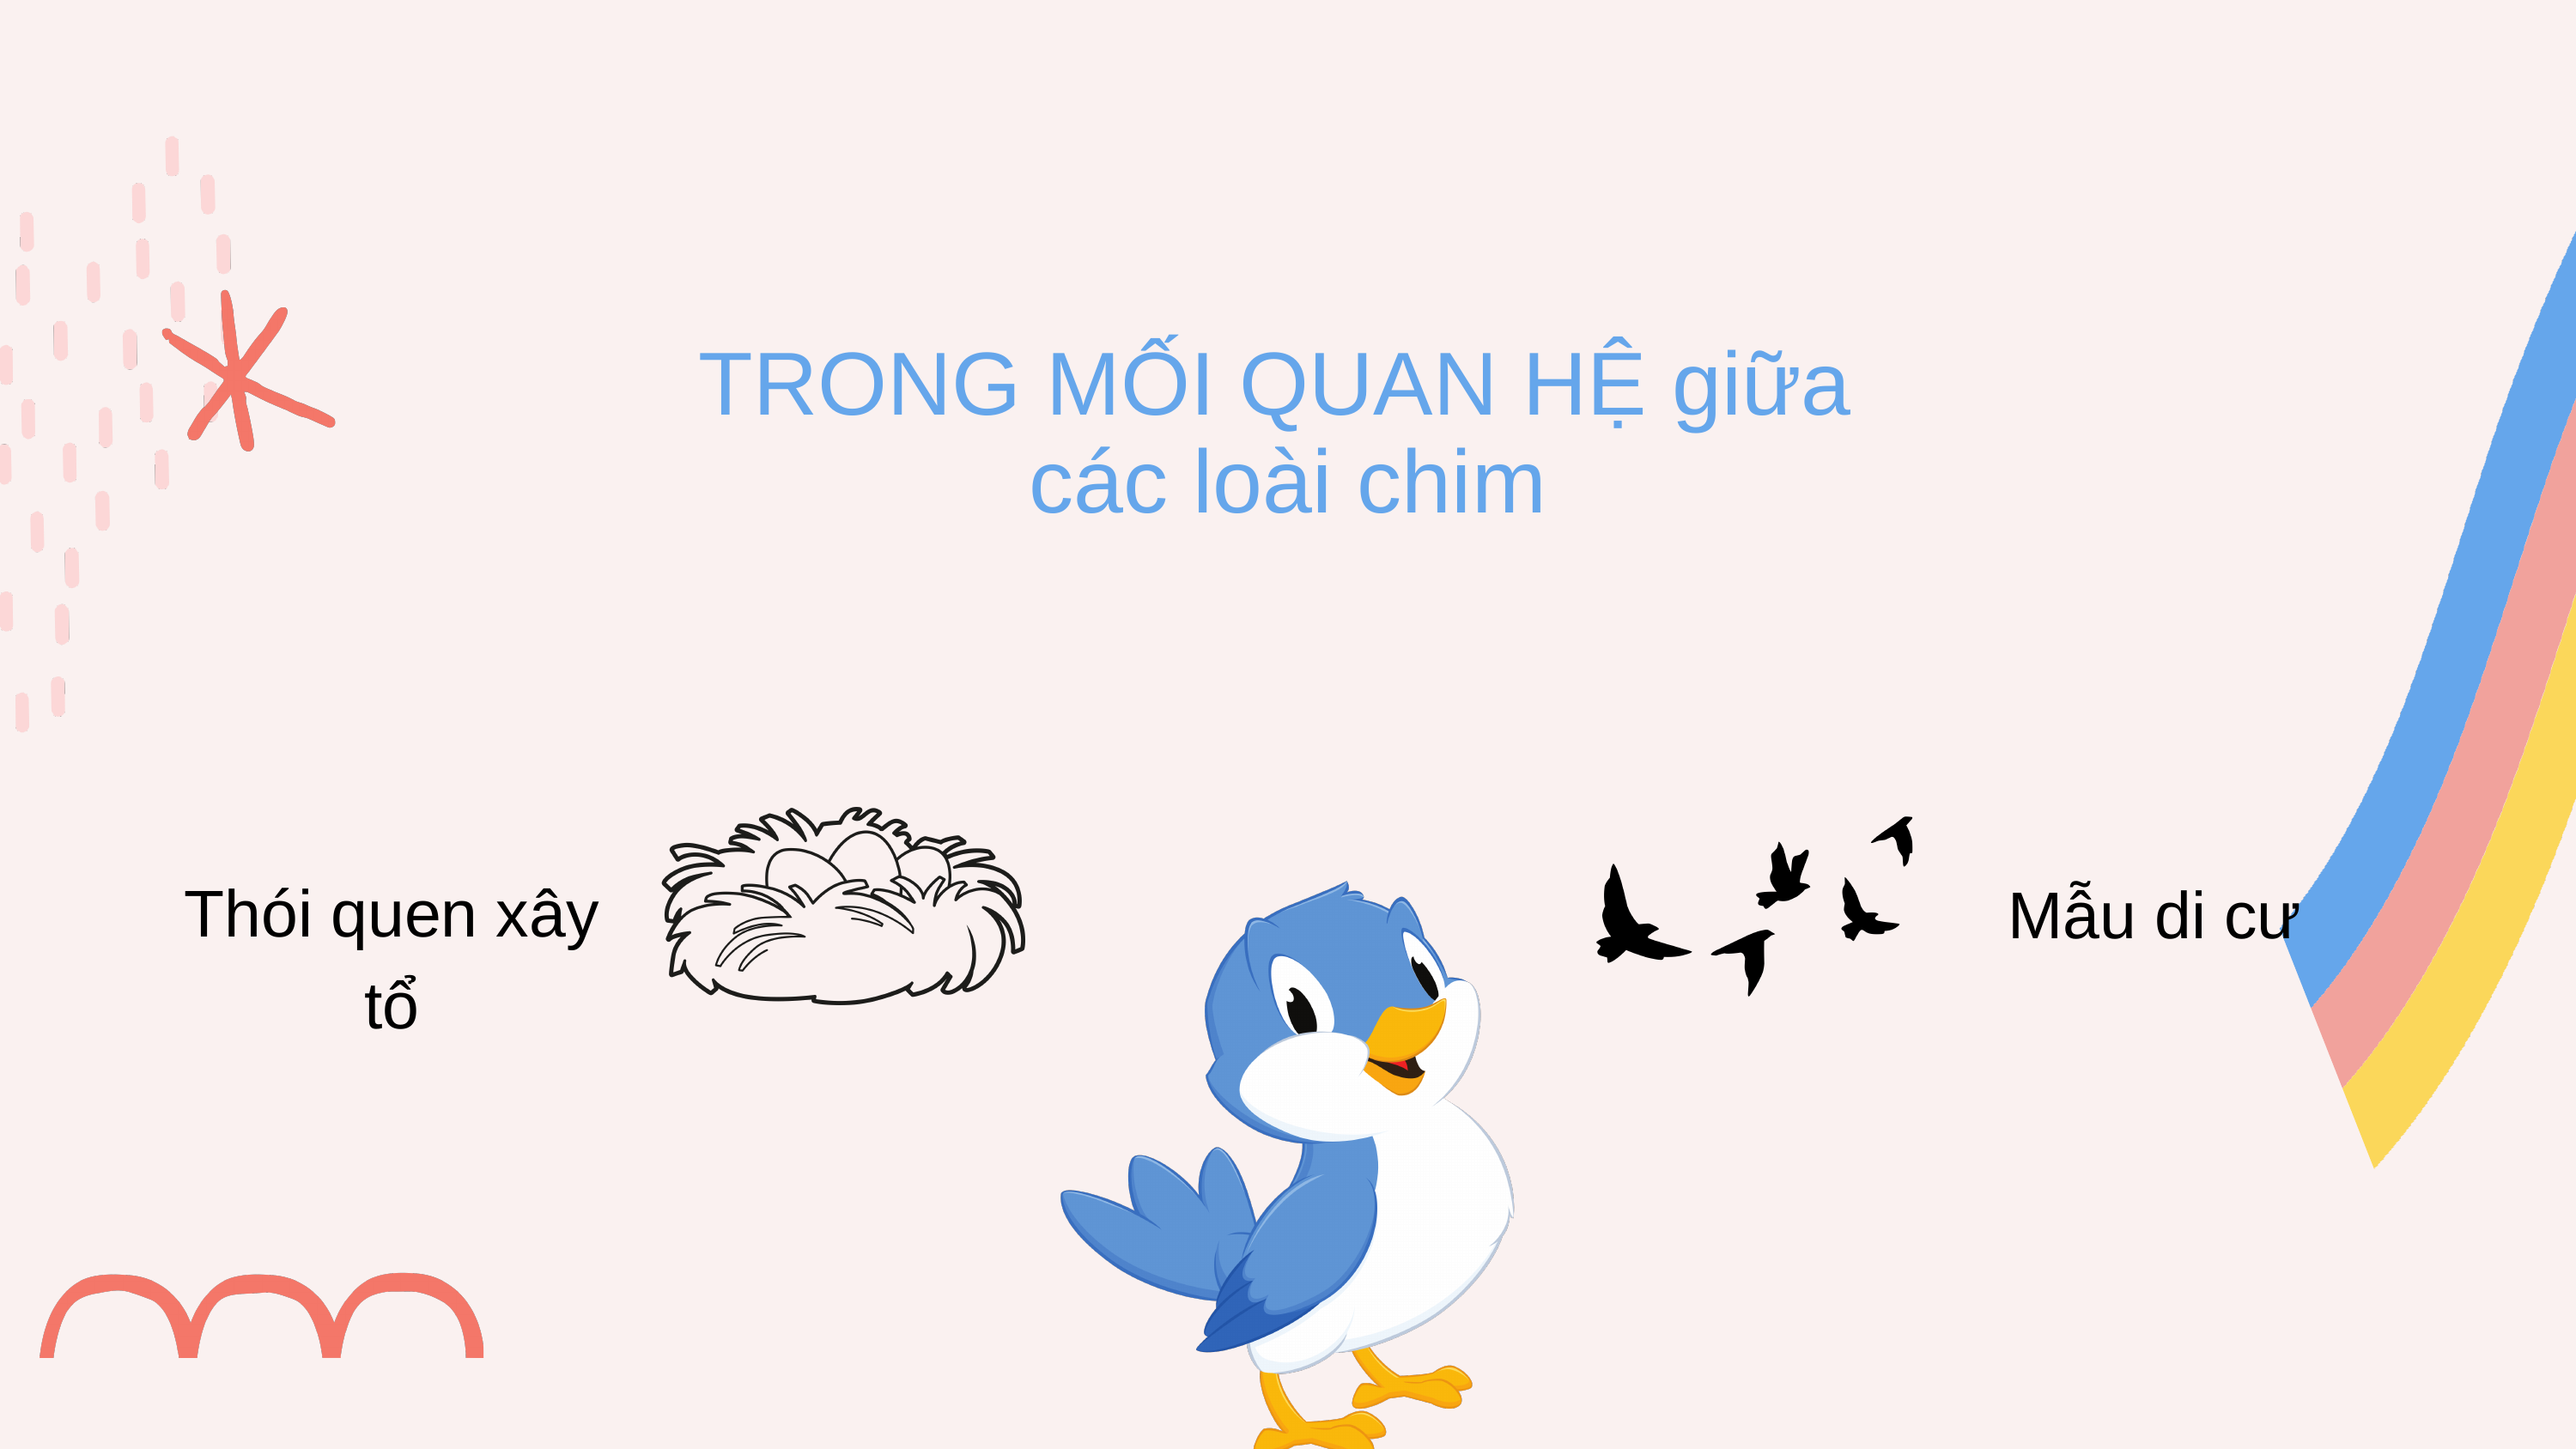

TRONG MỐI QUAN HỆ giữa
các loài chim

Thói quen xây tổ
Mẫu di cư